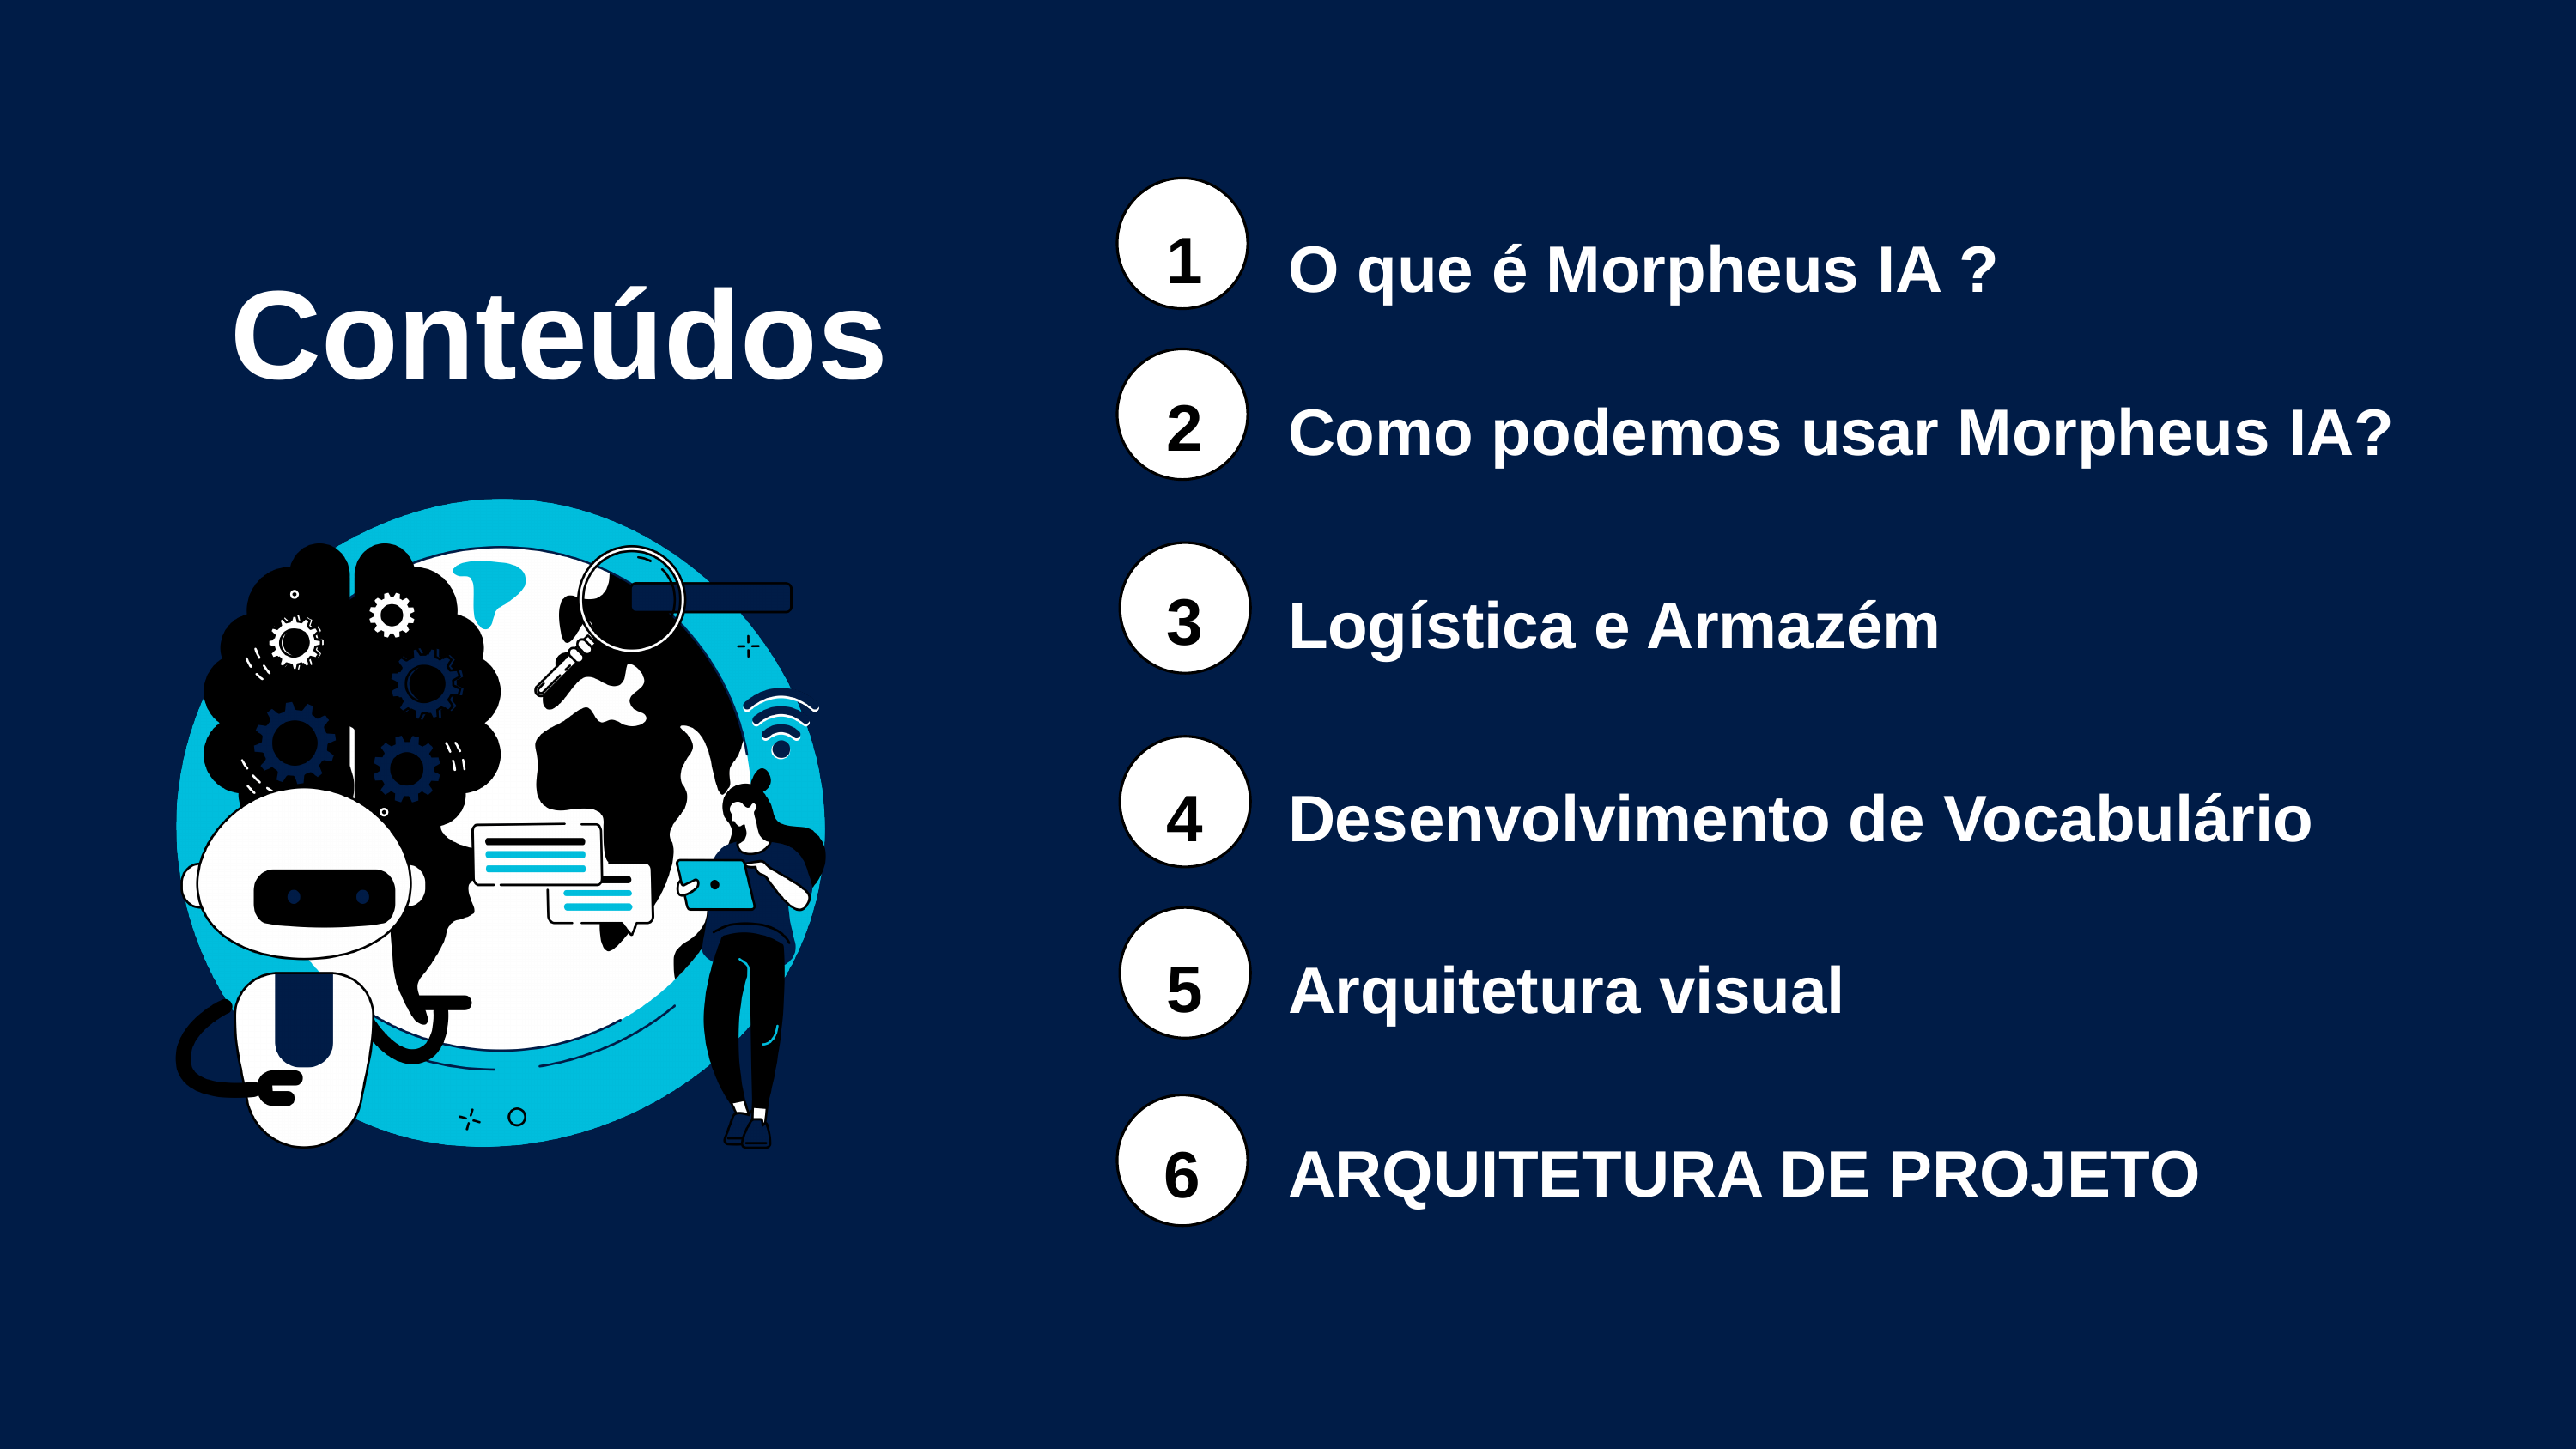

1
O que é Morpheus IA ?

Conteúdos
2
Como podemos usar Morpheus IA?

3
Logística e Armazém

4
Desenvolvimento de Vocabulário

5
Arquitetura visual

6
ARQUITETURA DE PROJETO